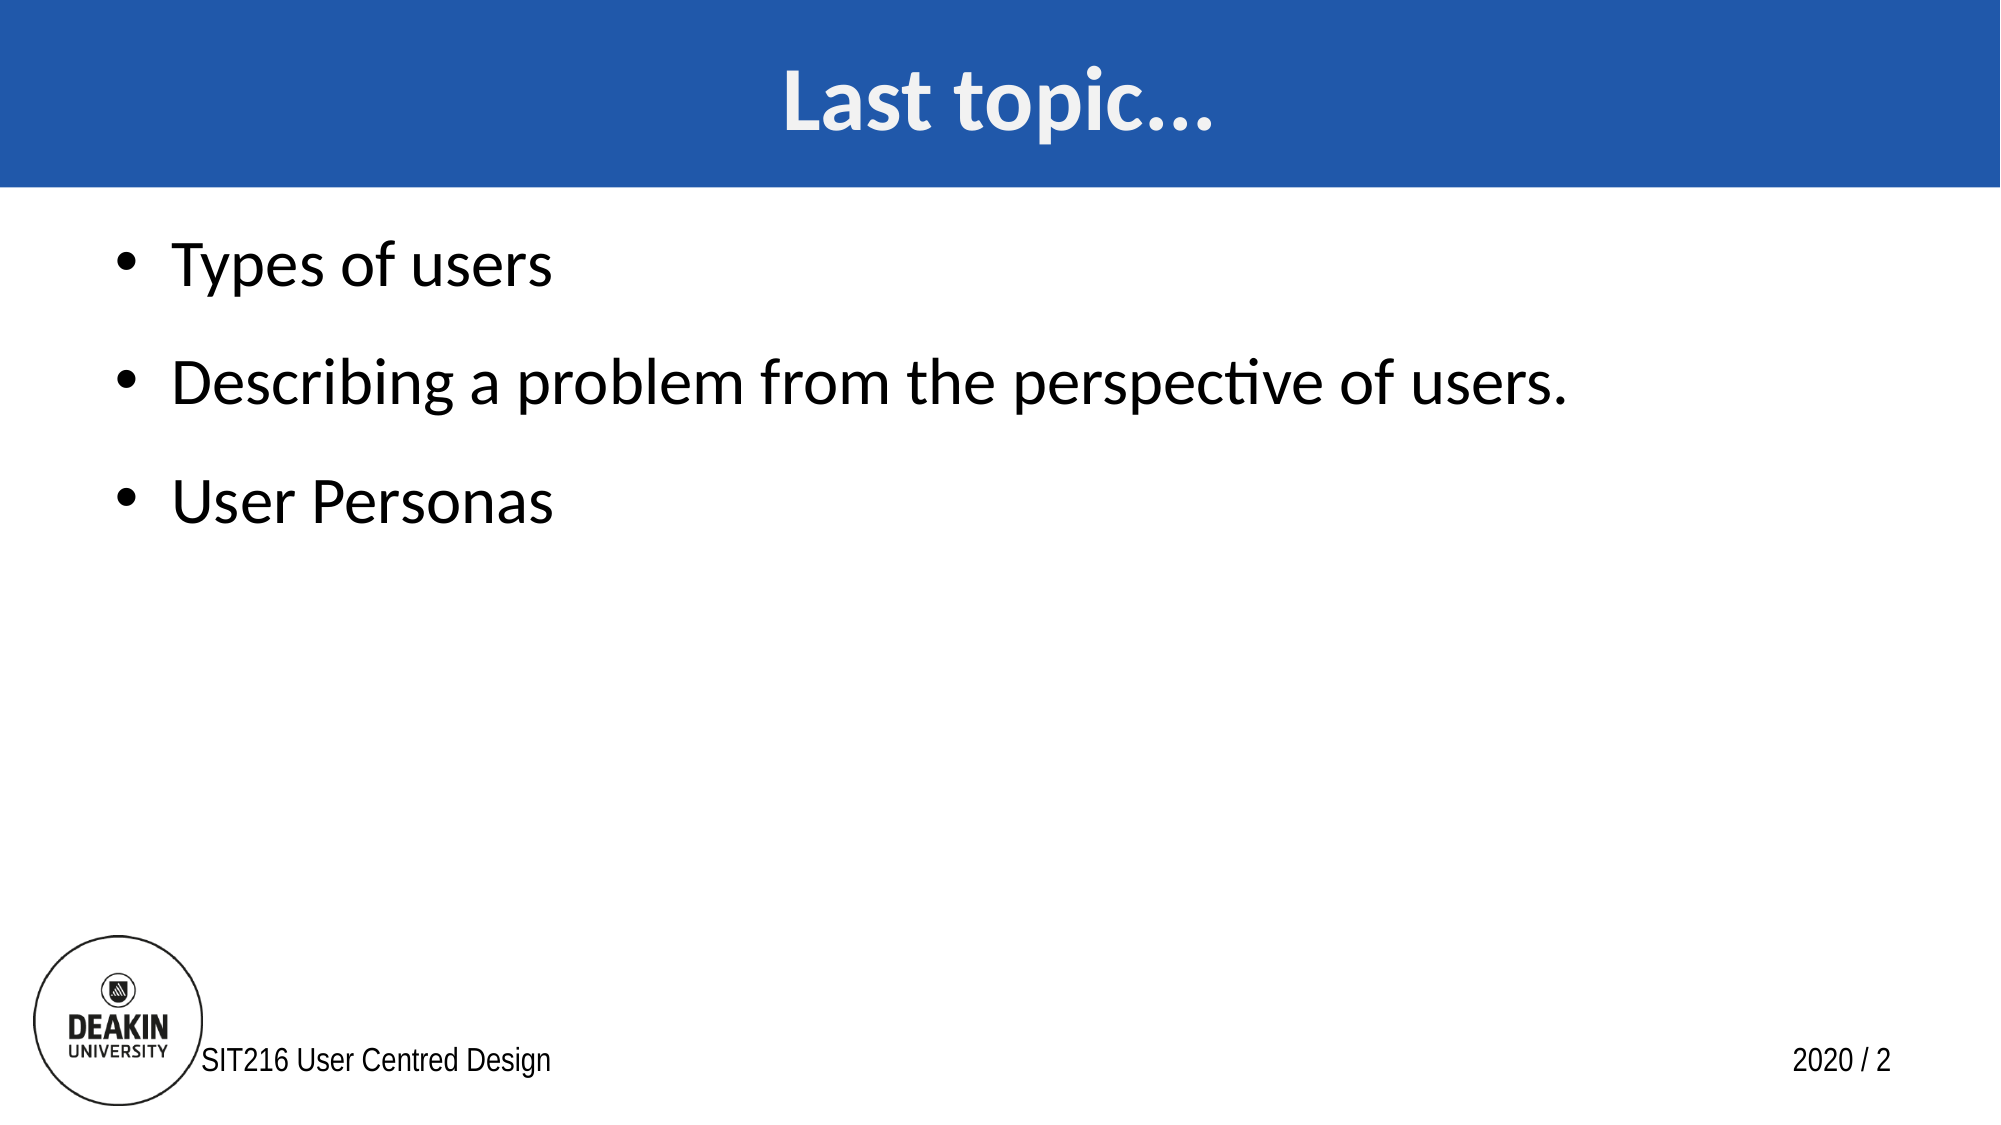

# Last topic...
Types of users
Describing a problem from the perspective of users.
User Personas